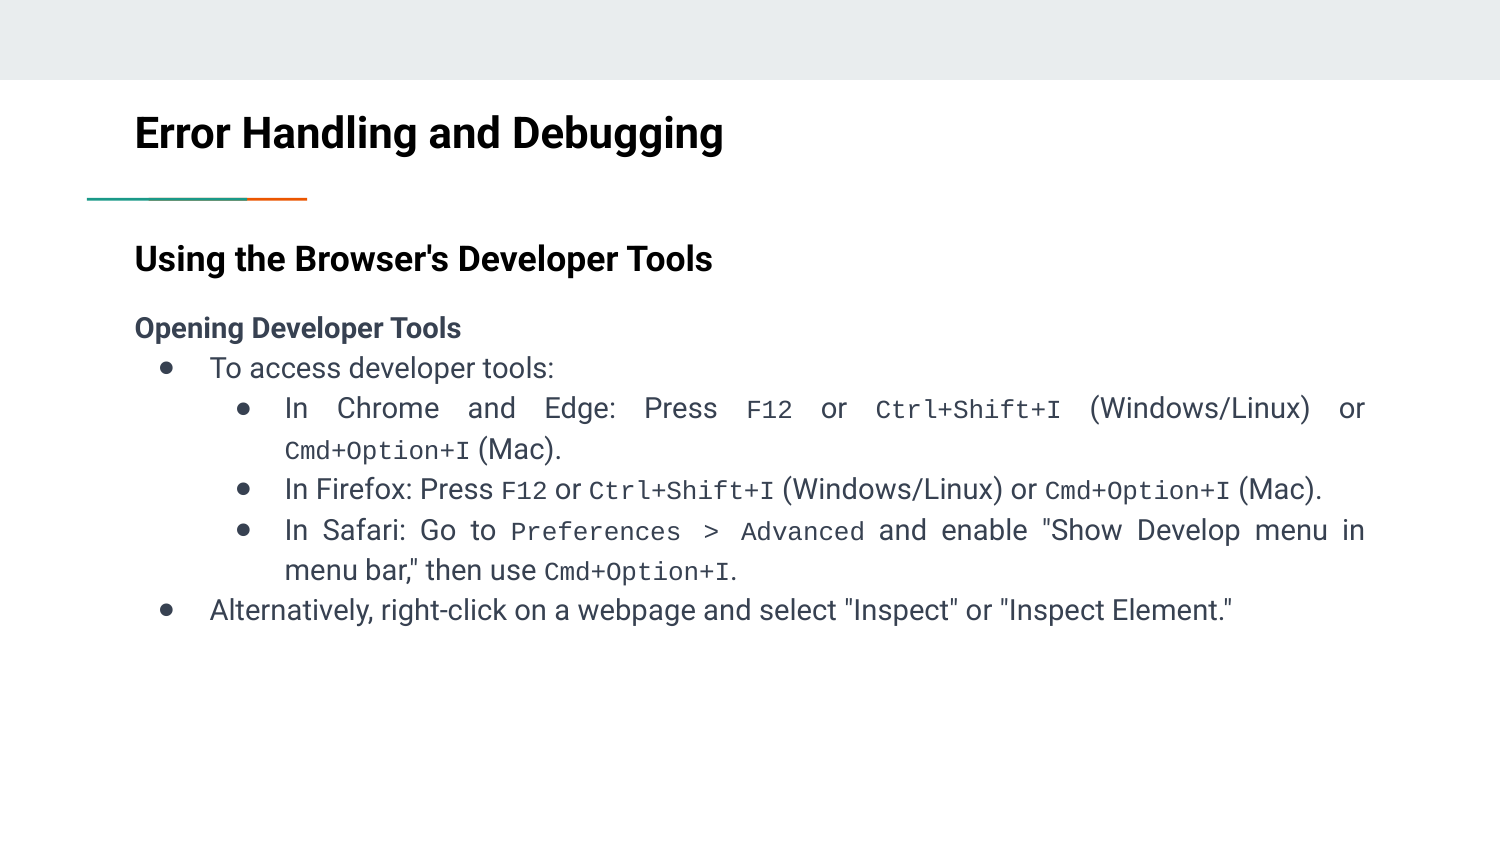

# Error Handling and Debugging

Using the Browser's Developer Tools
Opening Developer Tools
To access developer tools:
In Chrome and Edge: Press F12 or Ctrl+Shift+I (Windows/Linux) or Cmd+Option+I (Mac).
In Firefox: Press F12 or Ctrl+Shift+I (Windows/Linux) or Cmd+Option+I (Mac).
In Safari: Go to Preferences > Advanced and enable "Show Develop menu in menu bar," then use Cmd+Option+I.
Alternatively, right-click on a webpage and select "Inspect" or "Inspect Element."